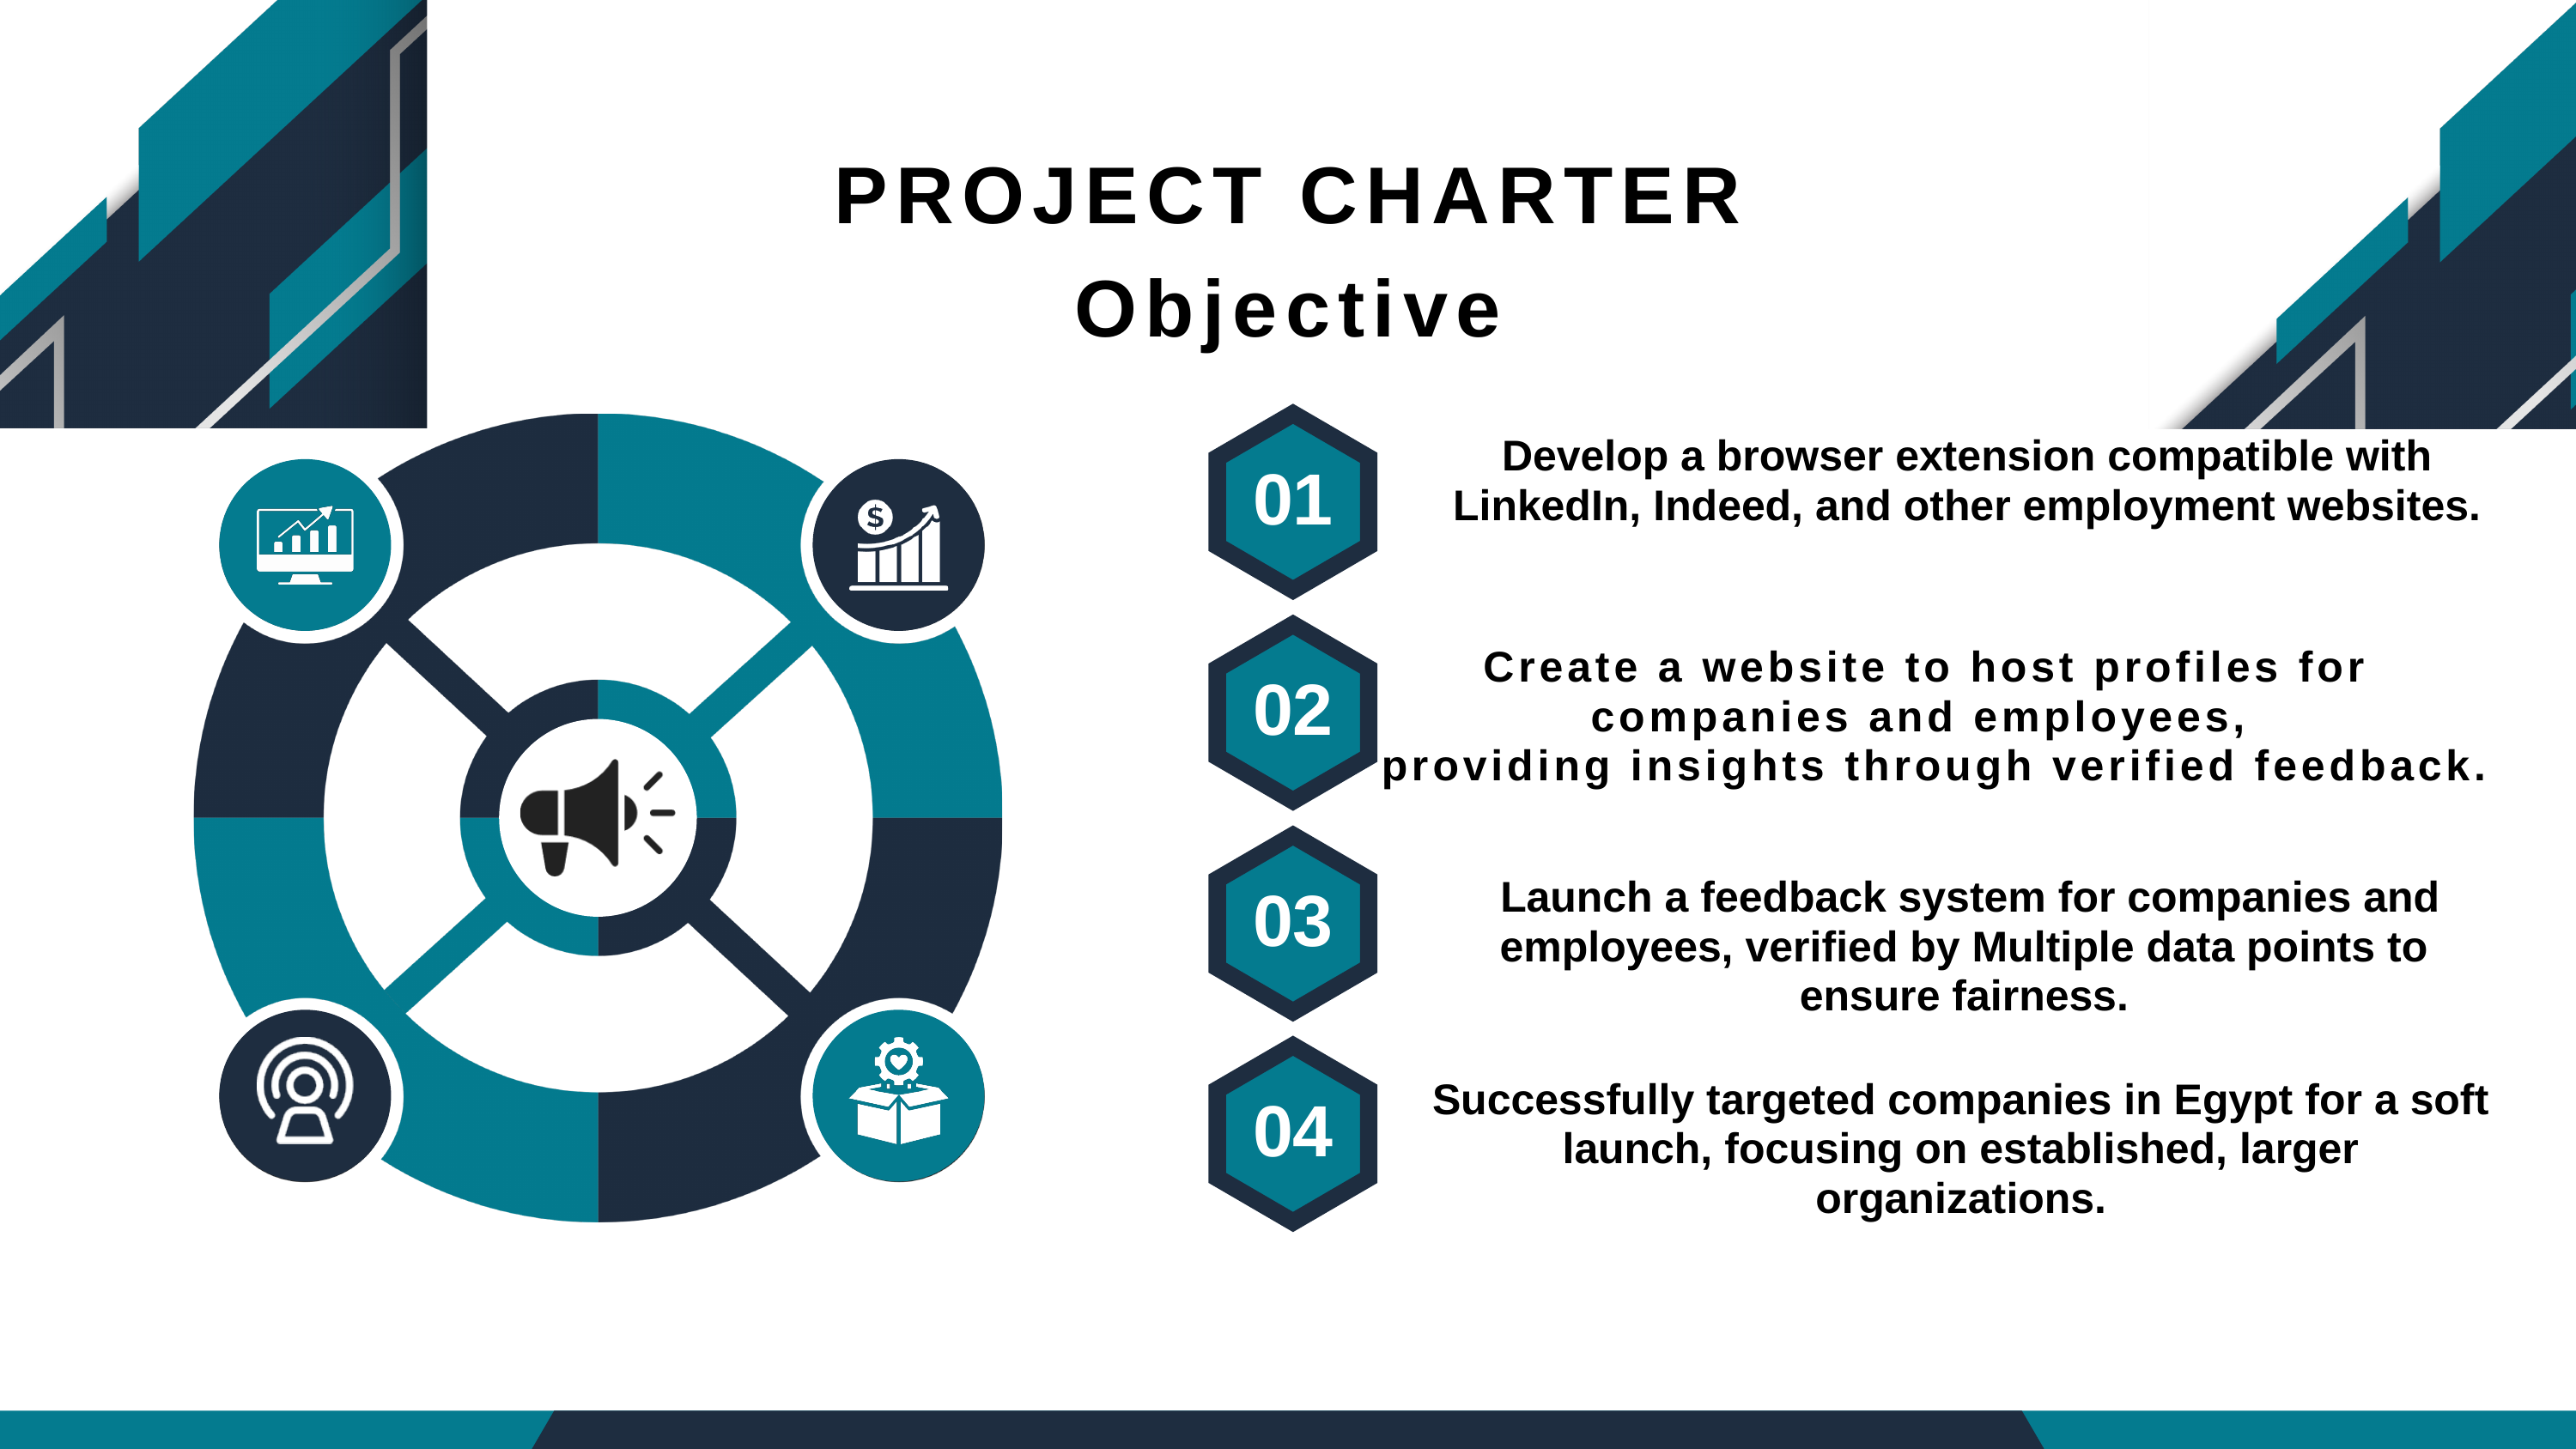

PROJECT CHARTER
Objective

Develop a browser extension compatible with LinkedIn, Indeed, and other employment websites.
01

Create a website to host profiles for companies and employees,
 providing insights through verified feedback.

02

 Launch a feedback system for companies and employees, verified by Multiple data points to ensure fairness.
03

Successfully targeted companies in Egypt for a soft launch, focusing on established, larger organizations.
04